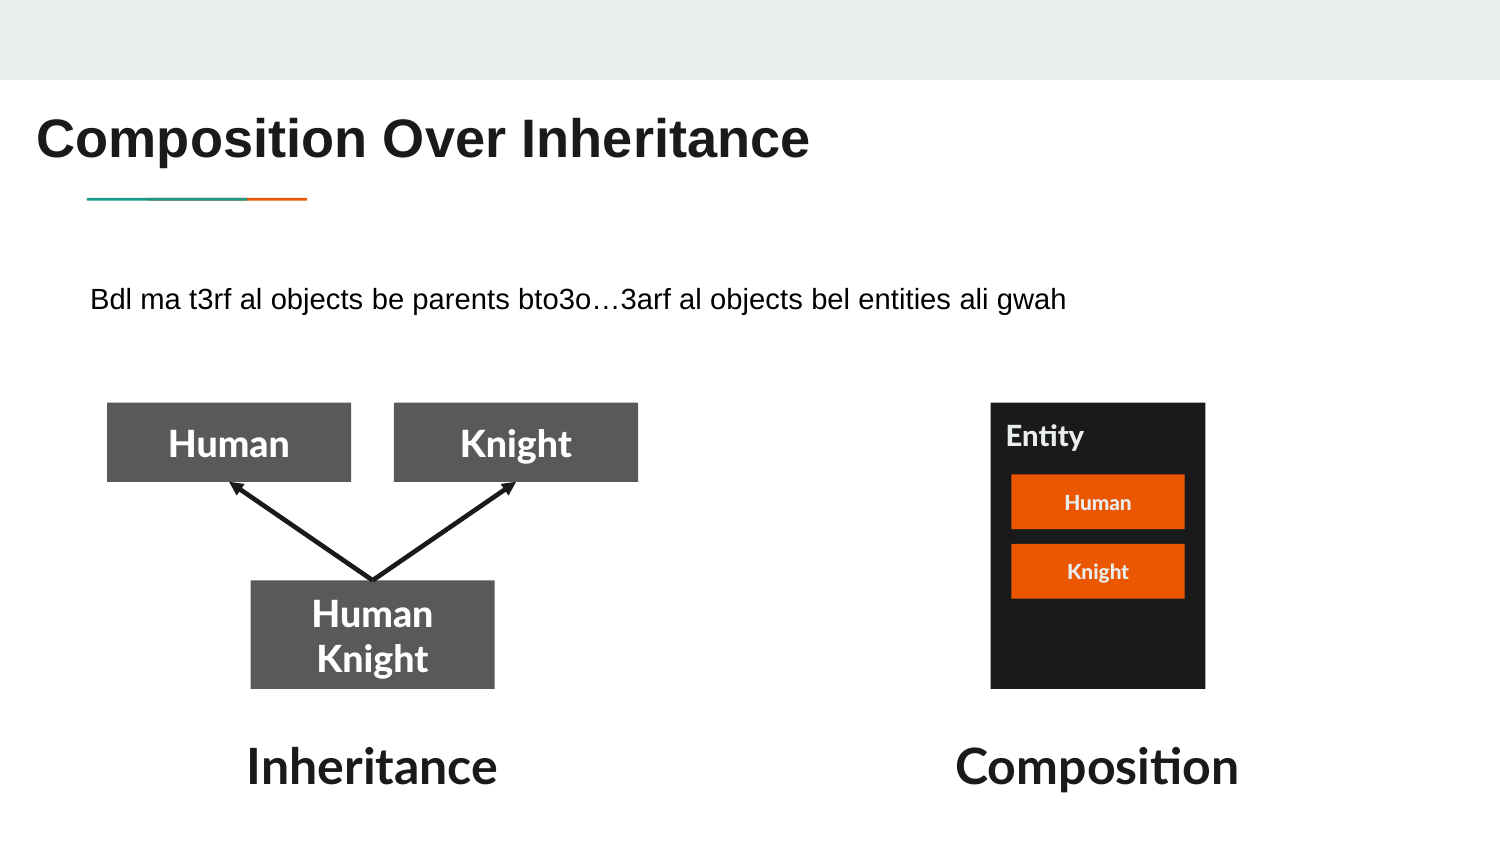

# Composition Over Inheritance
Bdl ma t3rf al objects be parents bto3o…3arf al objects bel entities ali gwah
Human
Knight
Entity
Human
Knight
Human Knight
Inheritance
Composition